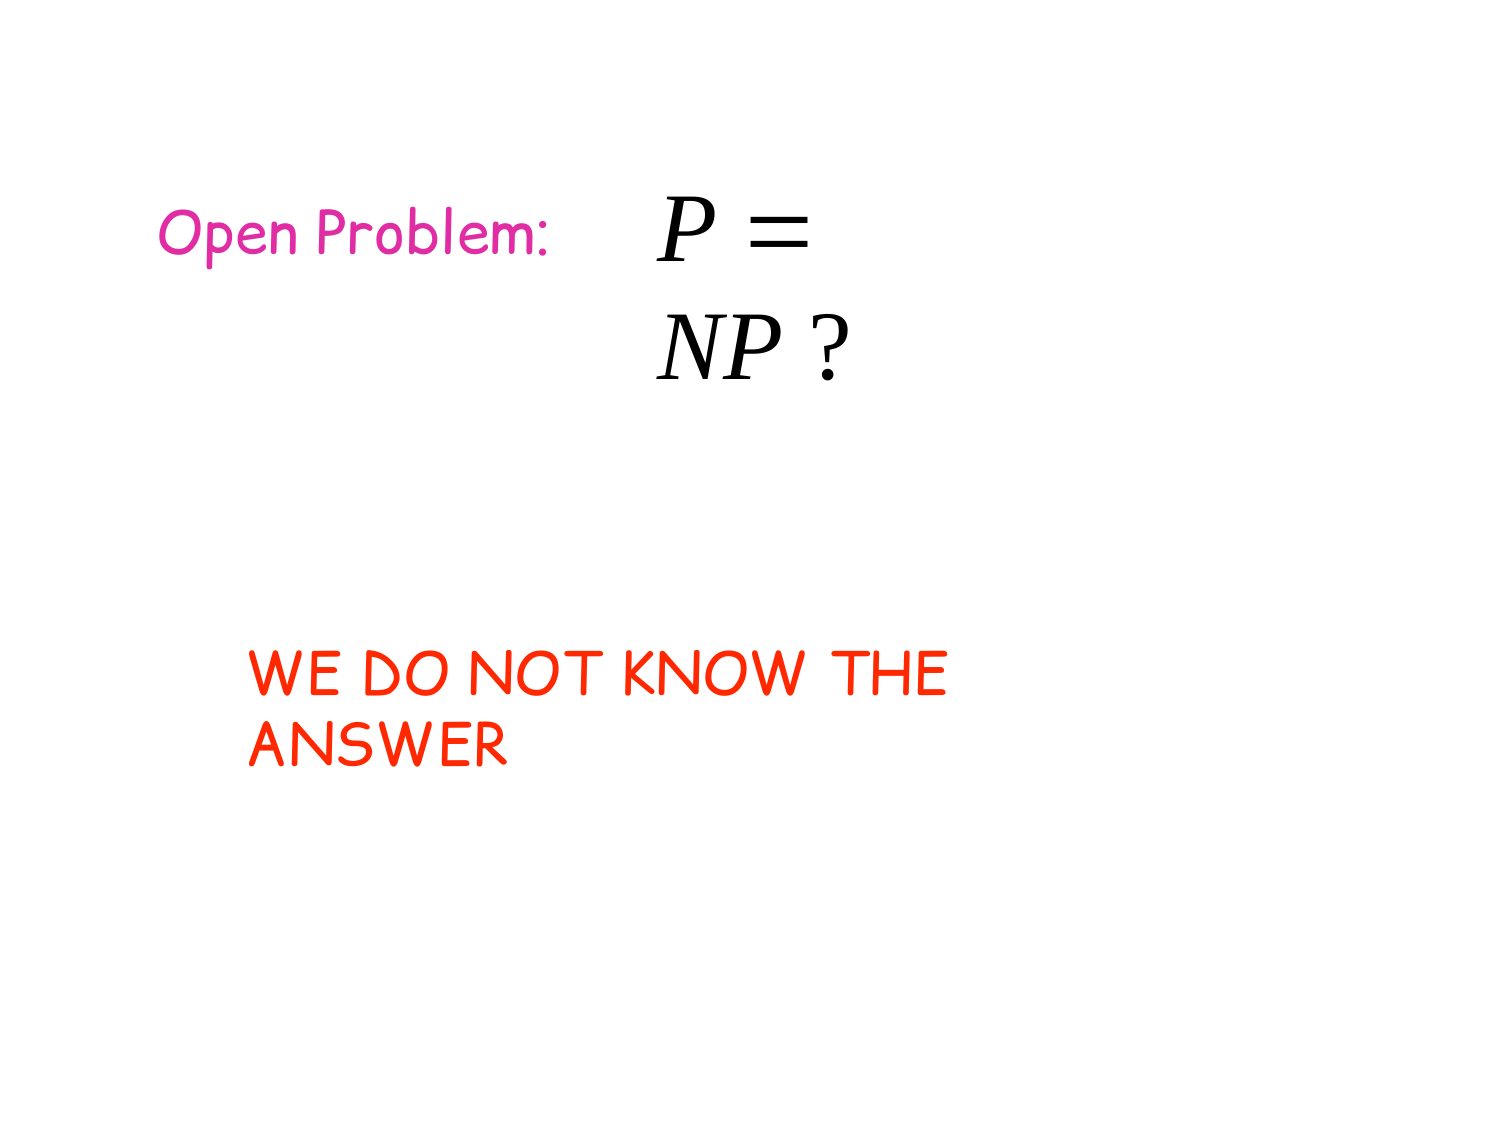

P = NP ?
Open Problem:
WE DO NOT KNOW THE ANSWER